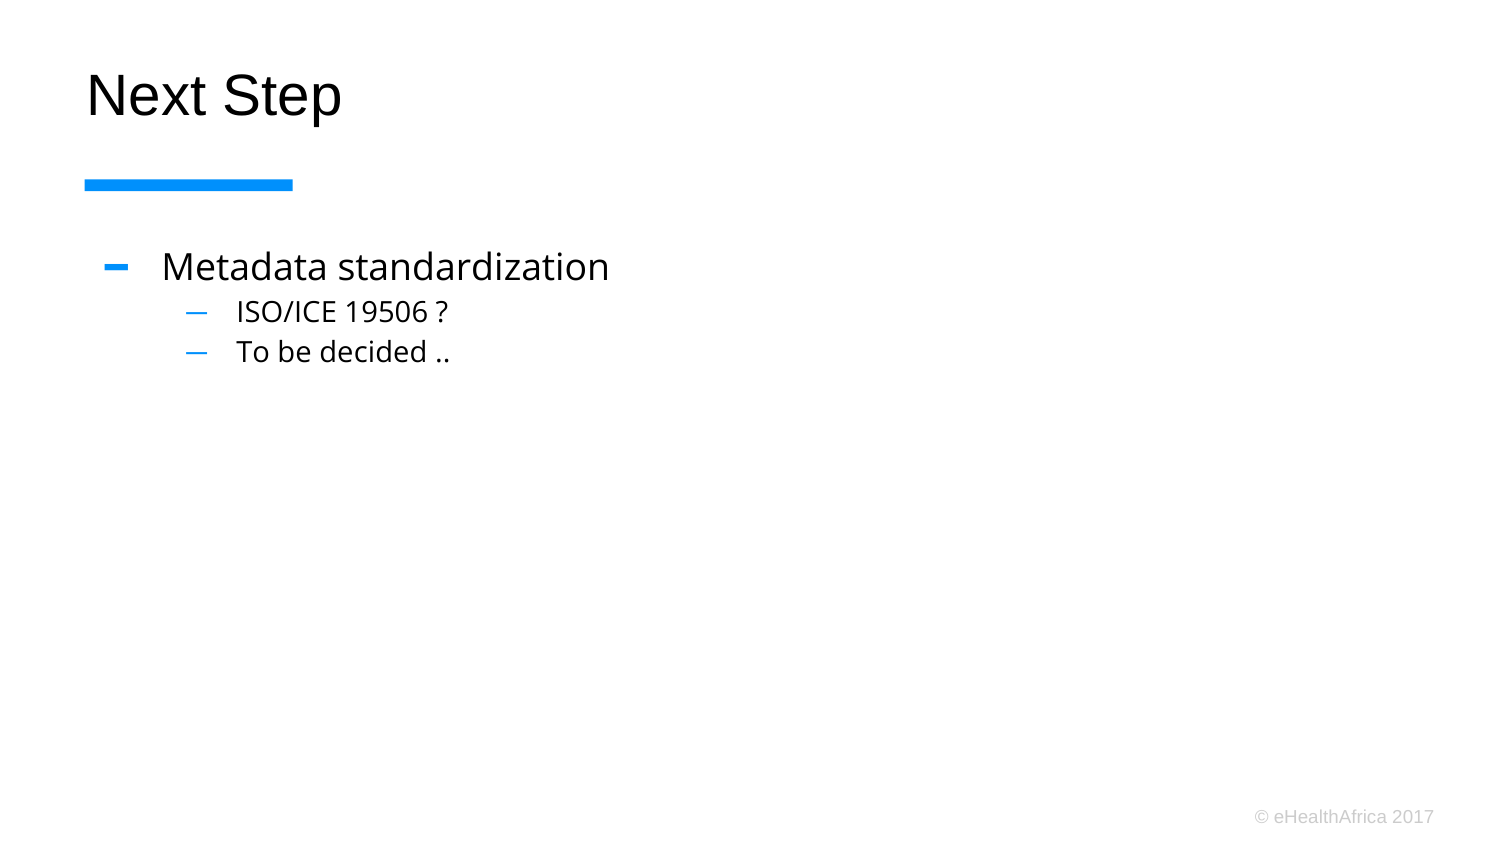

# Next Step
Metadata standardization
ISO/ICE 19506 ?
To be decided ..